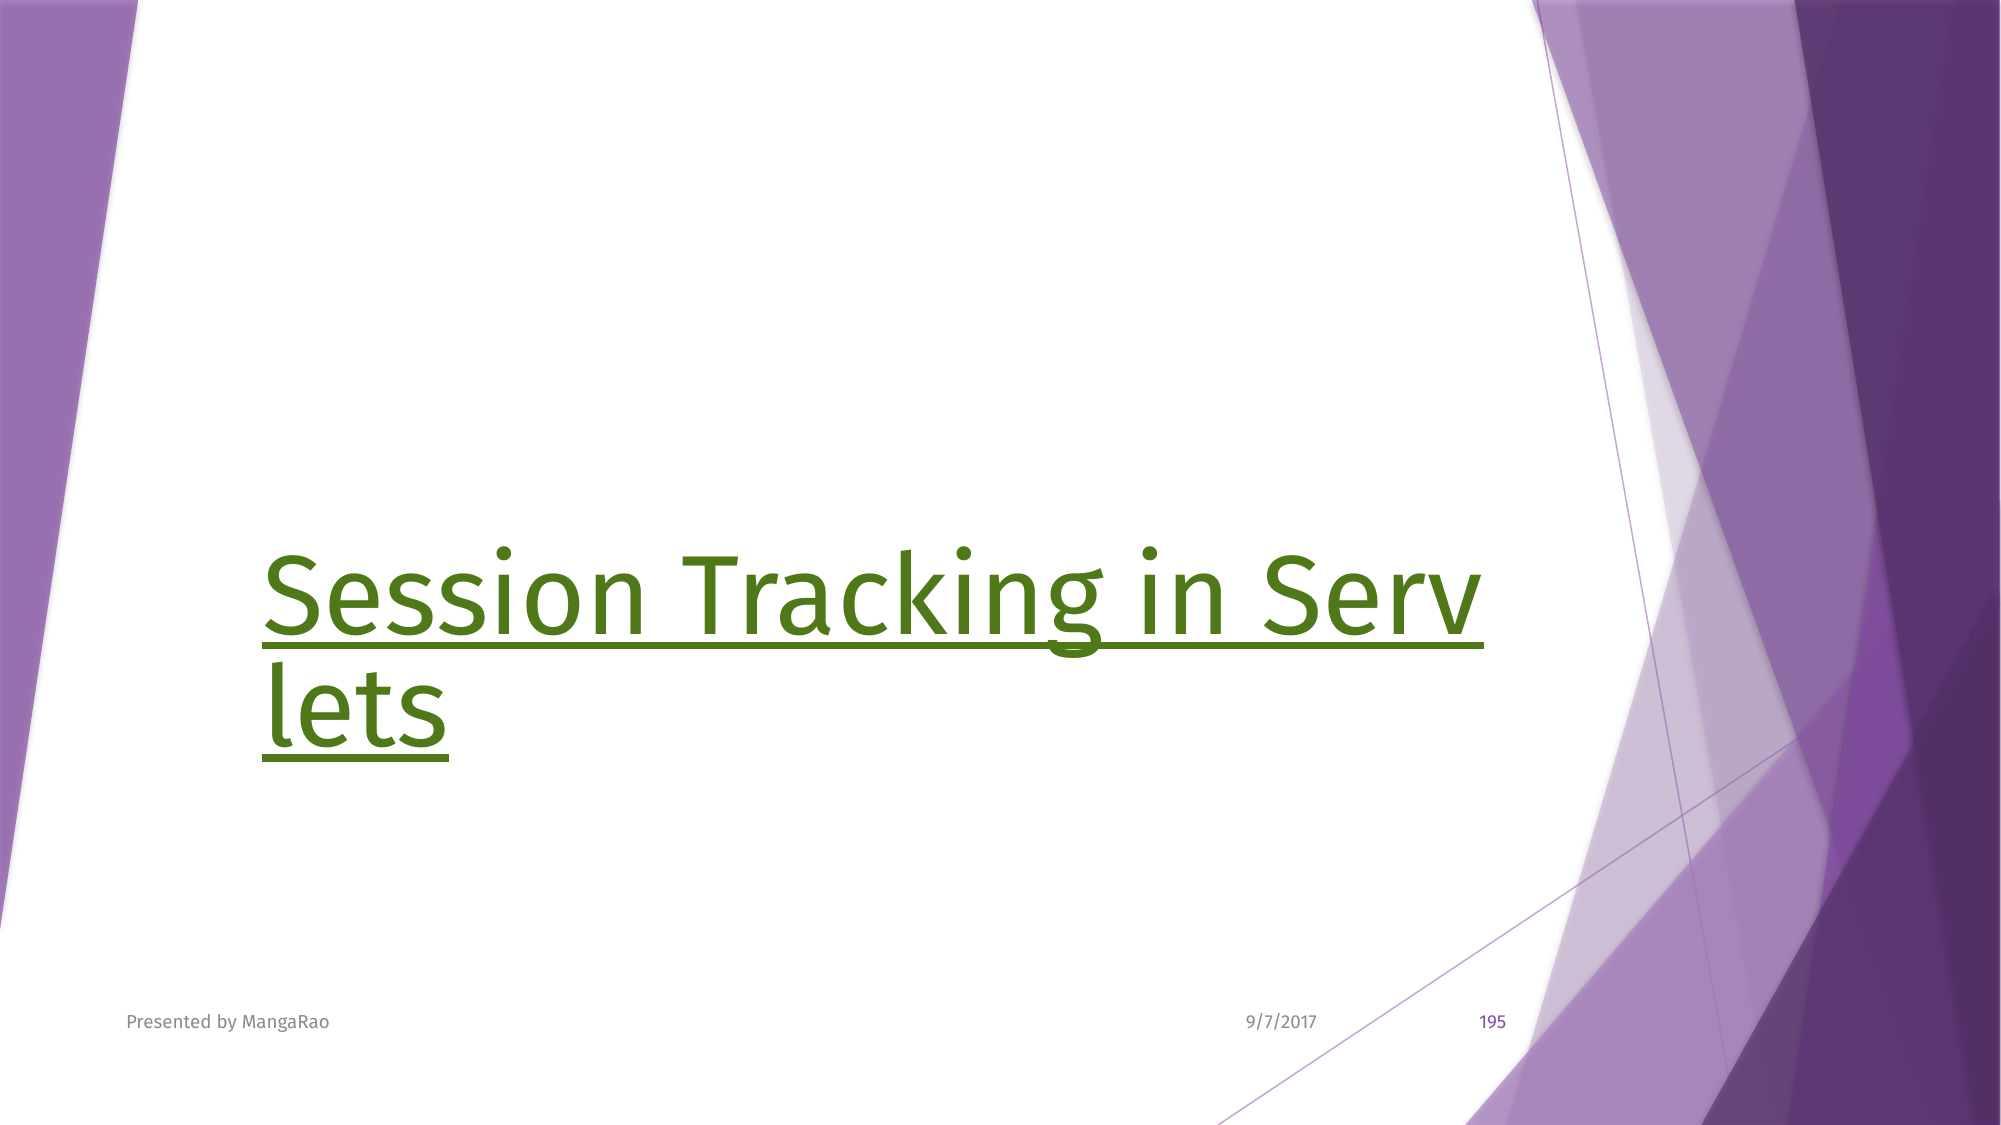

# Session Tracking in Servlets

Presented by MangaRao
9/7/2017
195